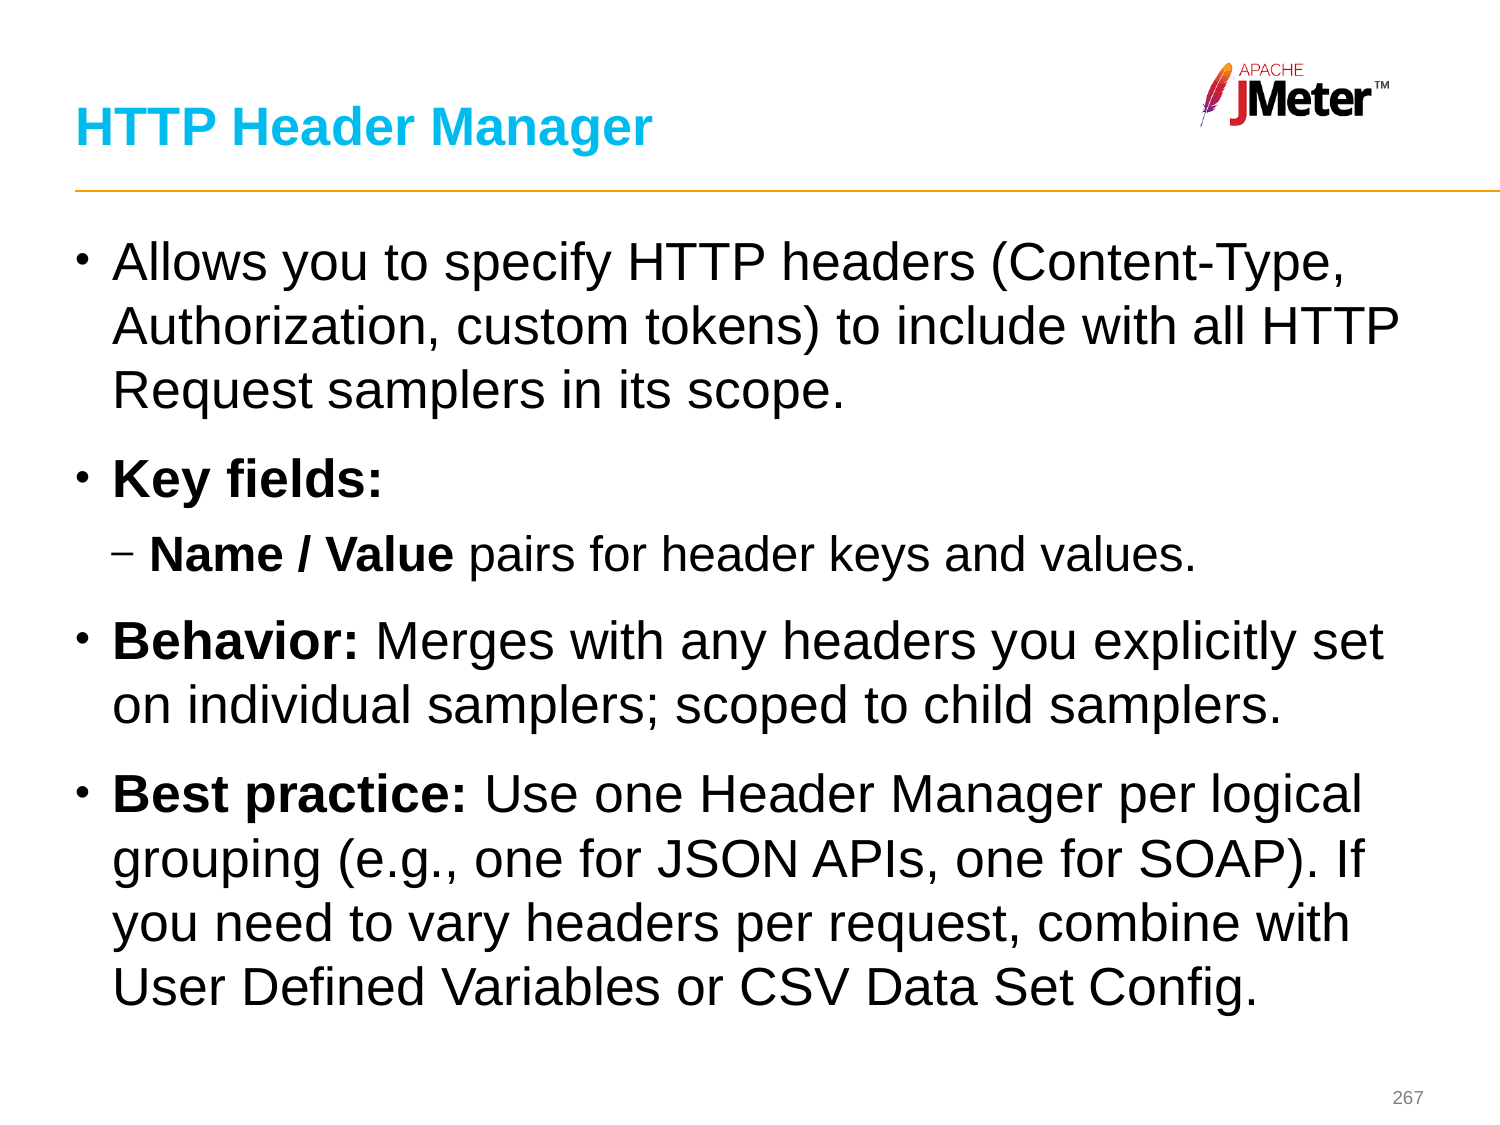

# HTTP Header Manager
Allows you to specify HTTP headers (Content-Type, Authorization, custom tokens) to include with all HTTP Request samplers in its scope.
Key fields:
Name / Value pairs for header keys and values.
Behavior: Merges with any headers you explicitly set on individual samplers; scoped to child samplers.
Best practice: Use one Header Manager per logical grouping (e.g., one for JSON APIs, one for SOAP). If you need to vary headers per request, combine with User Defined Variables or CSV Data Set Config.